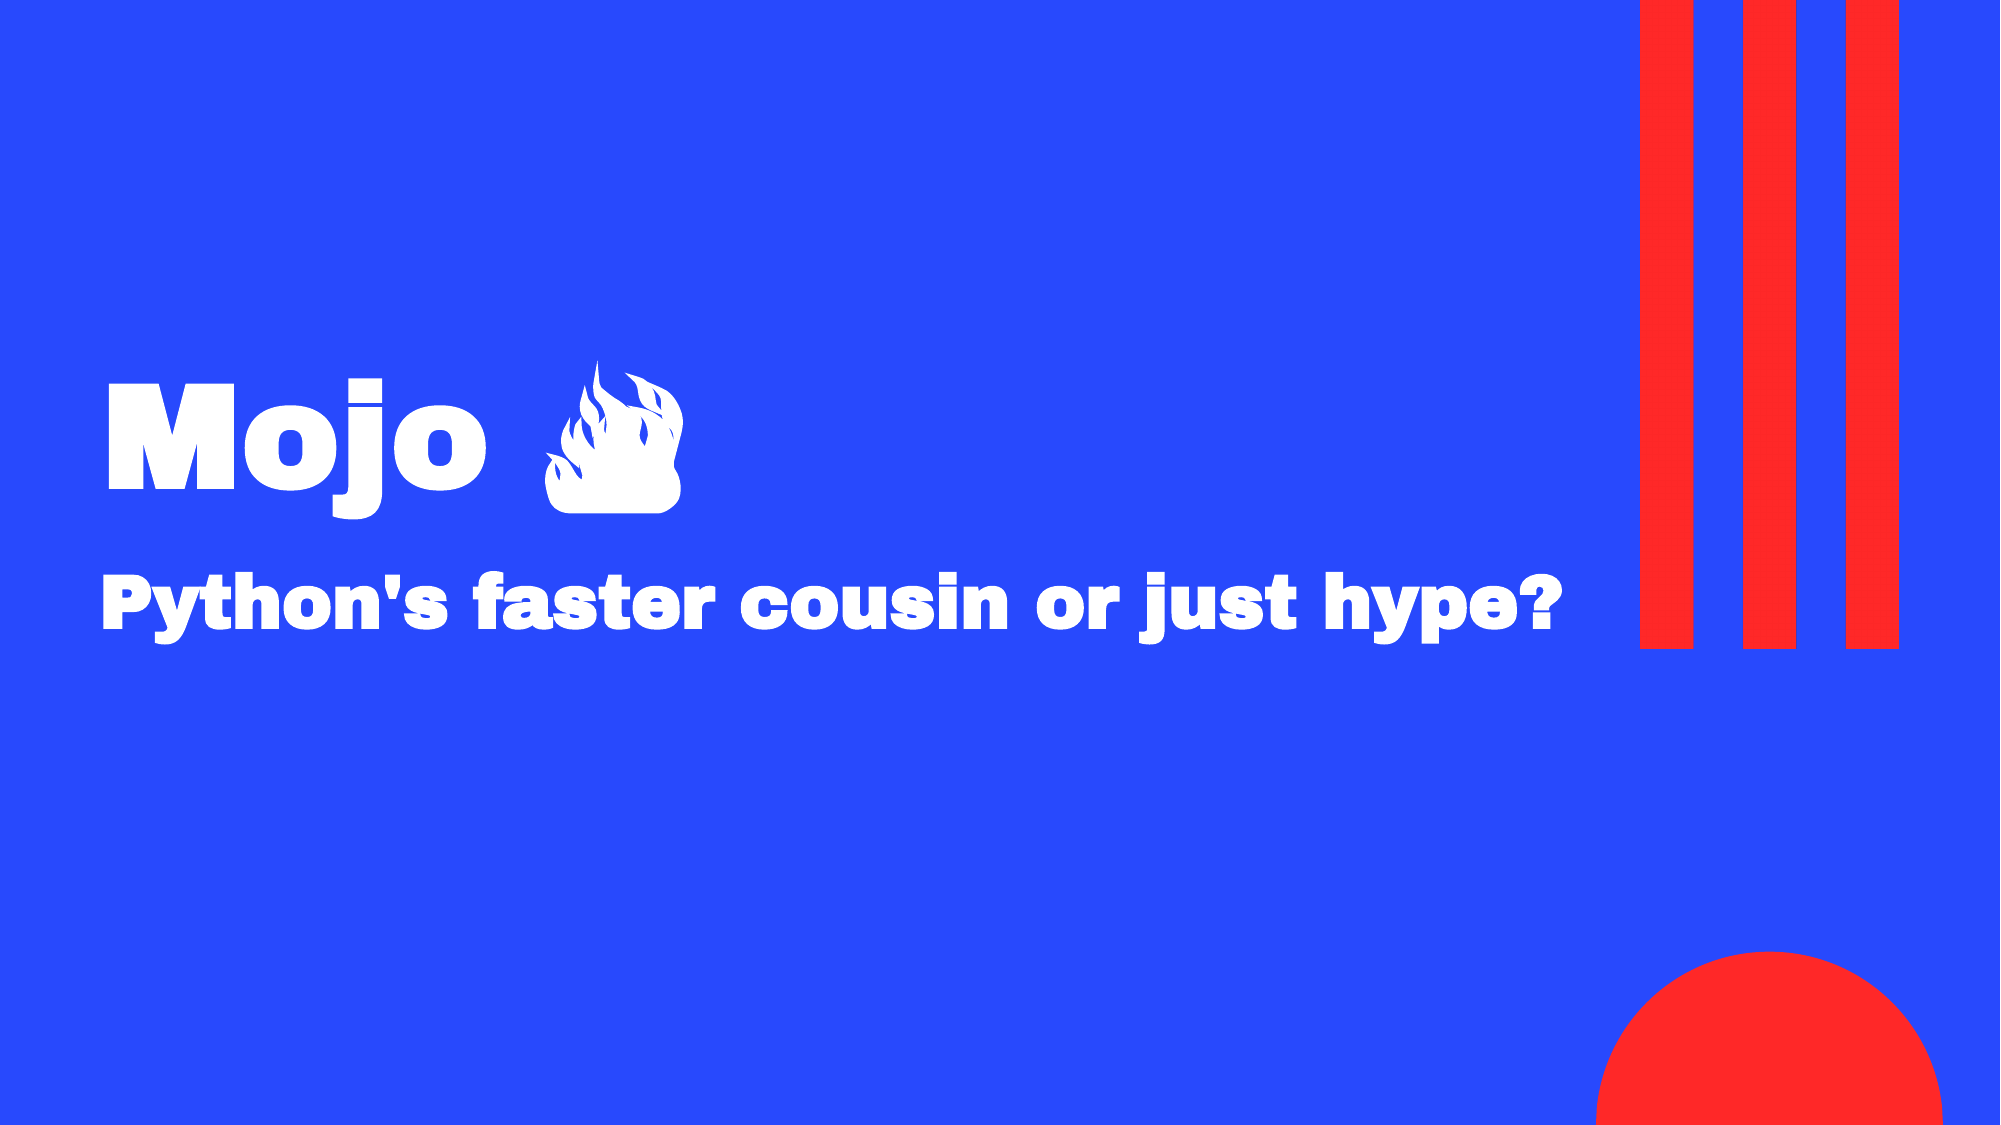

# Mojo 🔥
Python's faster cousin or just hype?​